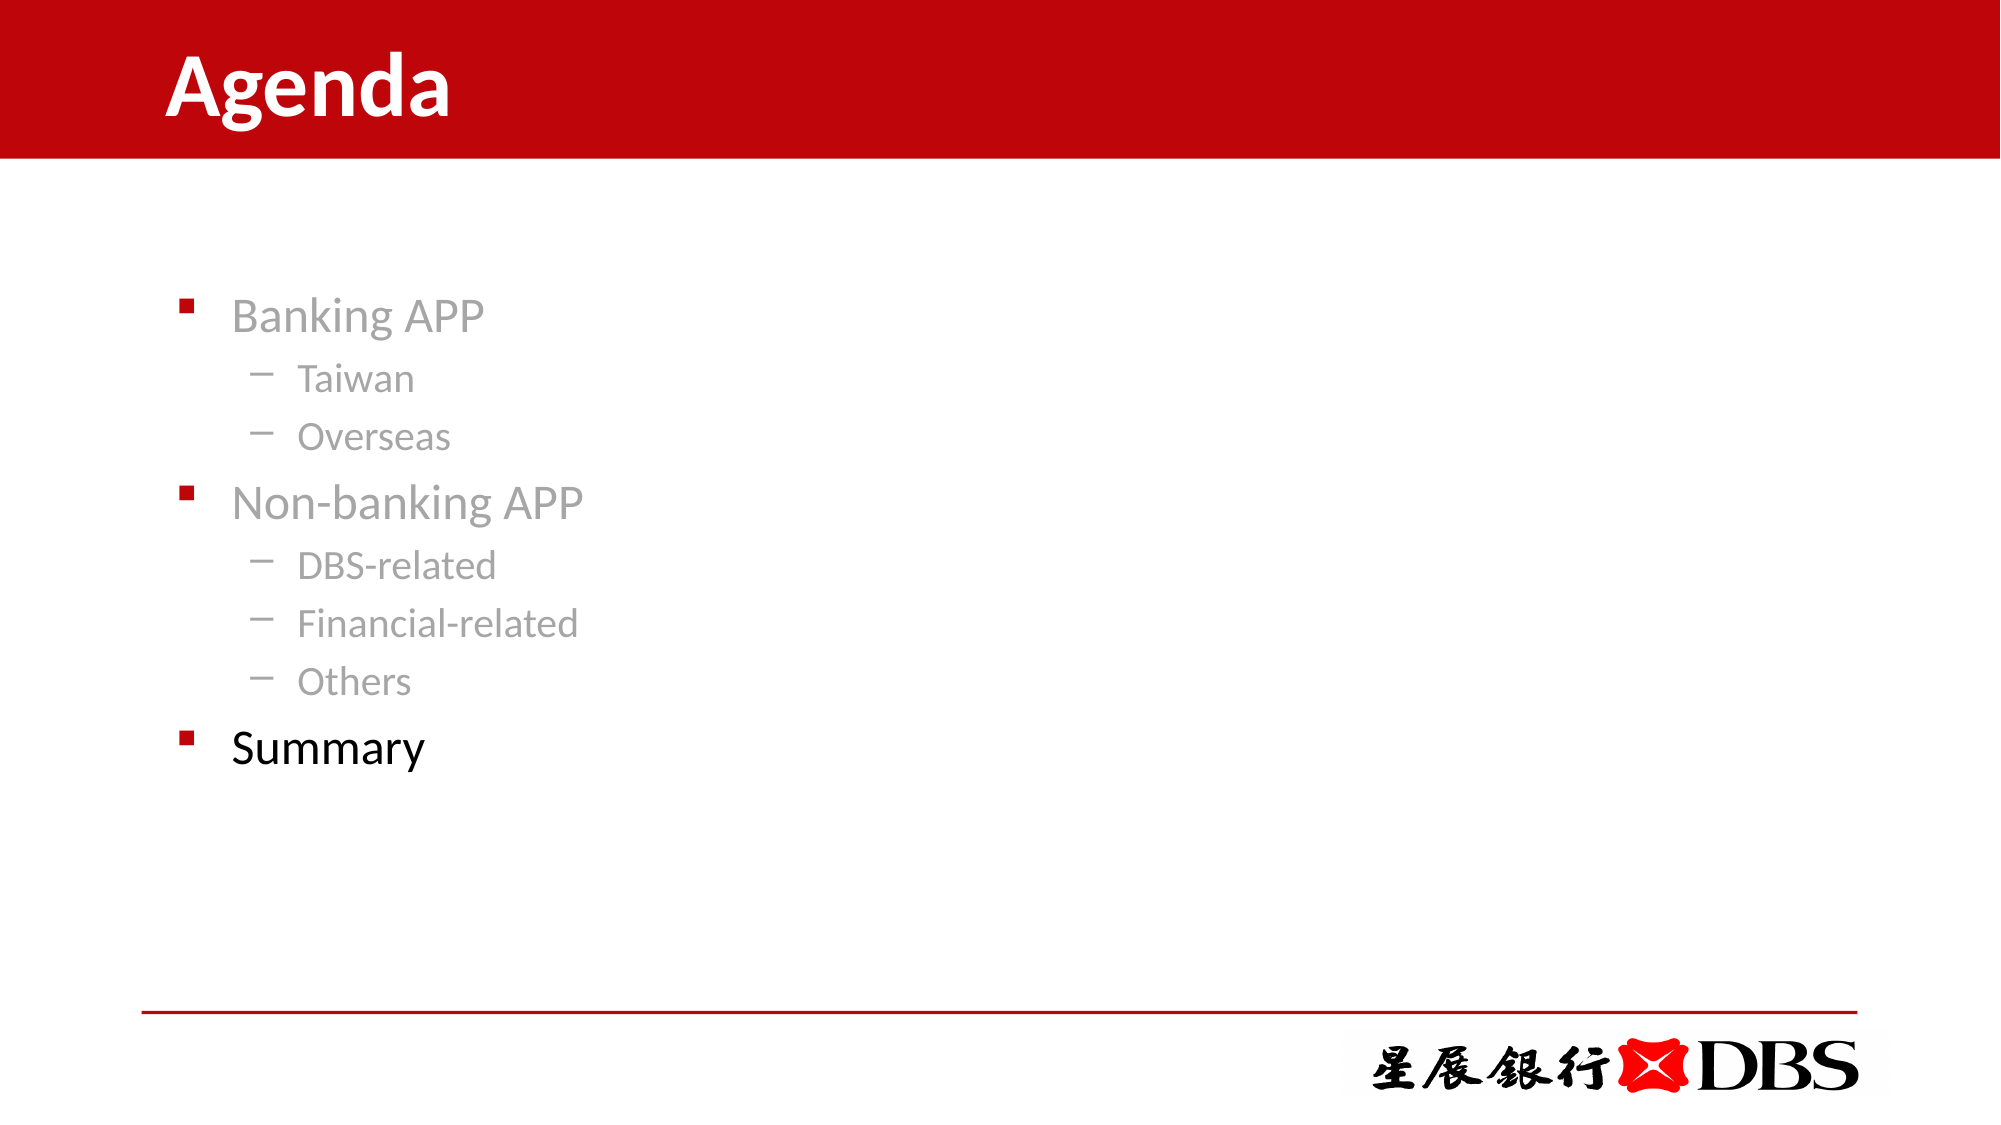

# Agenda
Banking APP
Taiwan
Overseas
Non-banking APP
DBS-related
Financial-related
Others
Summary